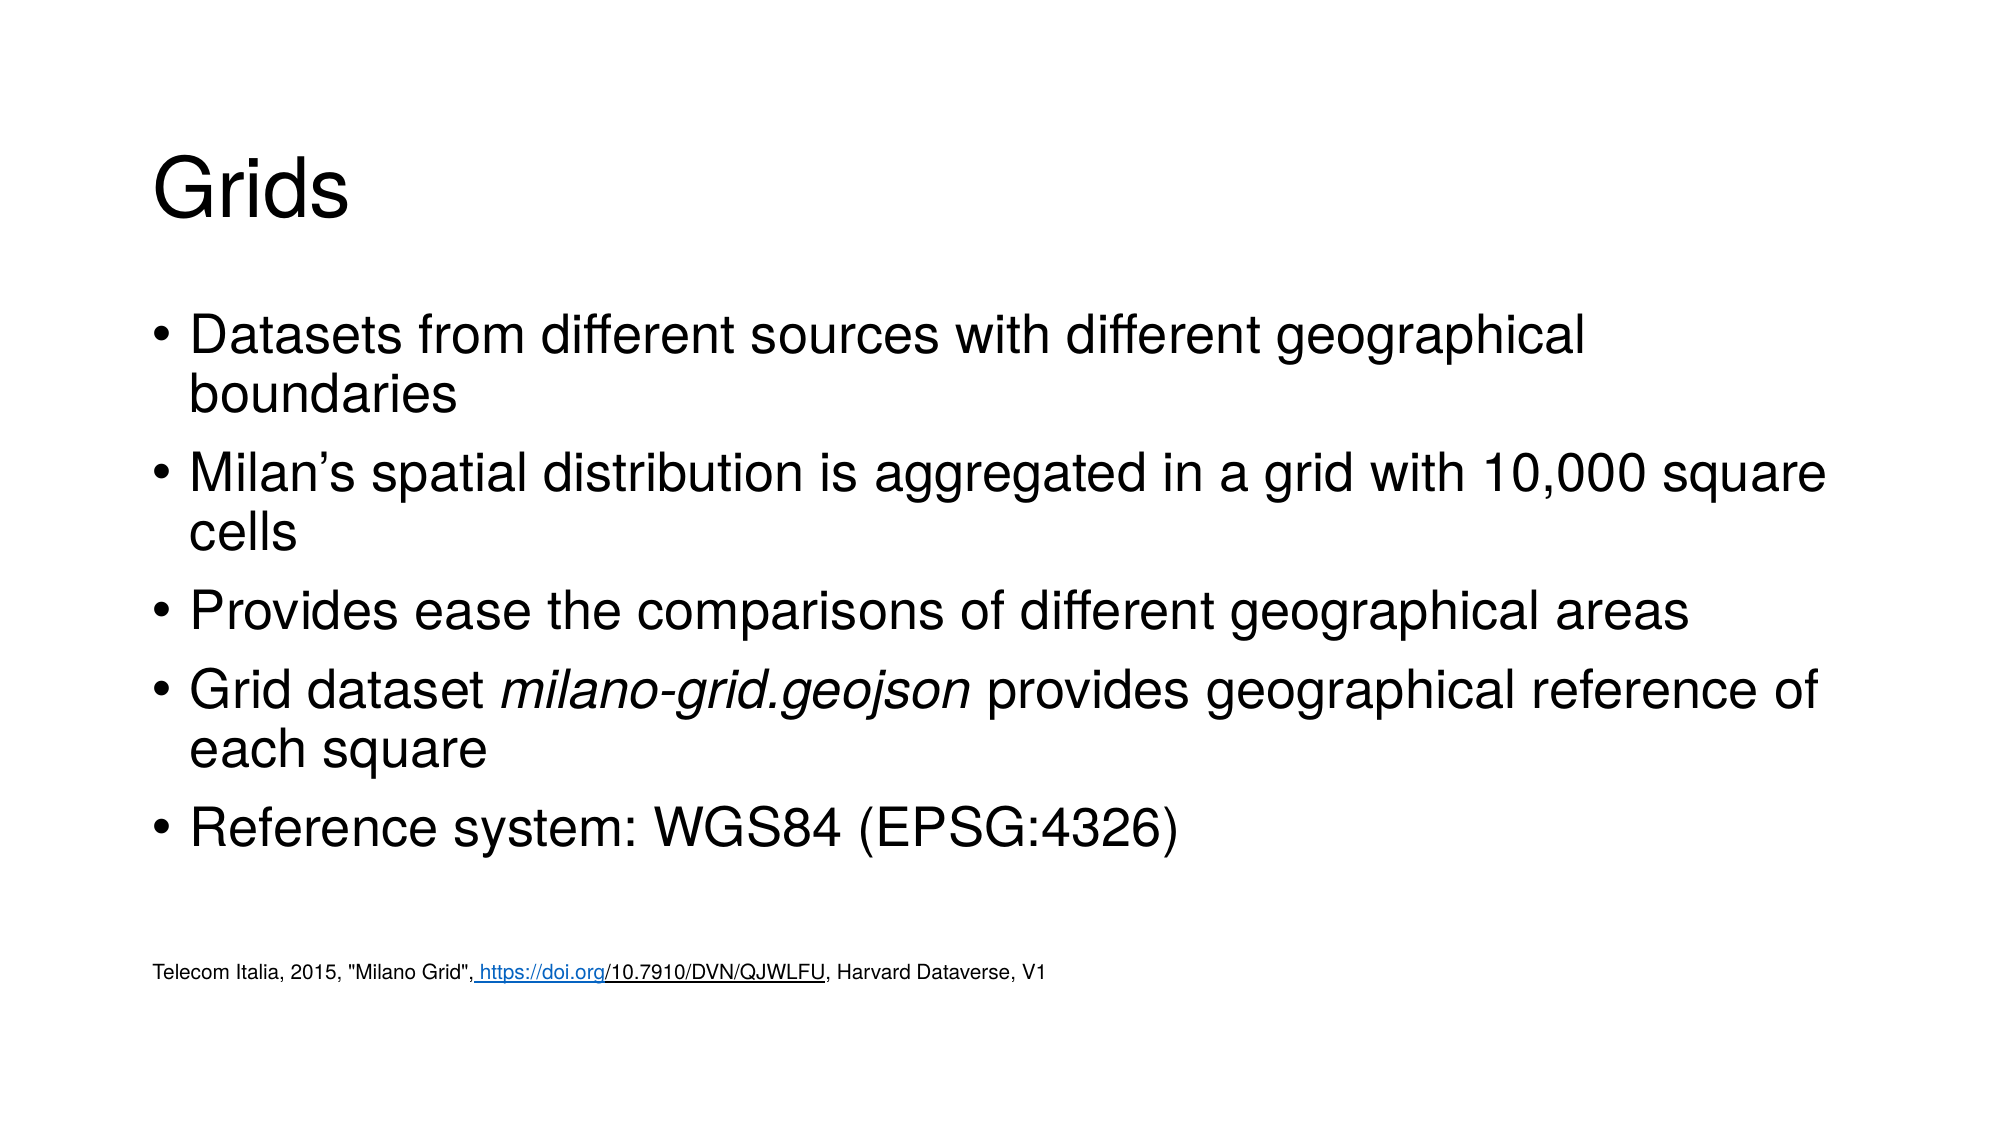

# Grids
Datasets from different sources with different geographical boundaries
Milan’s spatial distribution is aggregated in a grid with 10,000 square cells
Provides ease the comparisons of different geographical areas
Grid dataset milano-grid.geojson provides geographical reference of each square
Reference system: WGS84 (EPSG:4326)

Telecom Italia, 2015, "Milano Grid", https://doi.org/10.7910/DVN/QJWLFU, Harvard Dataverse, V1